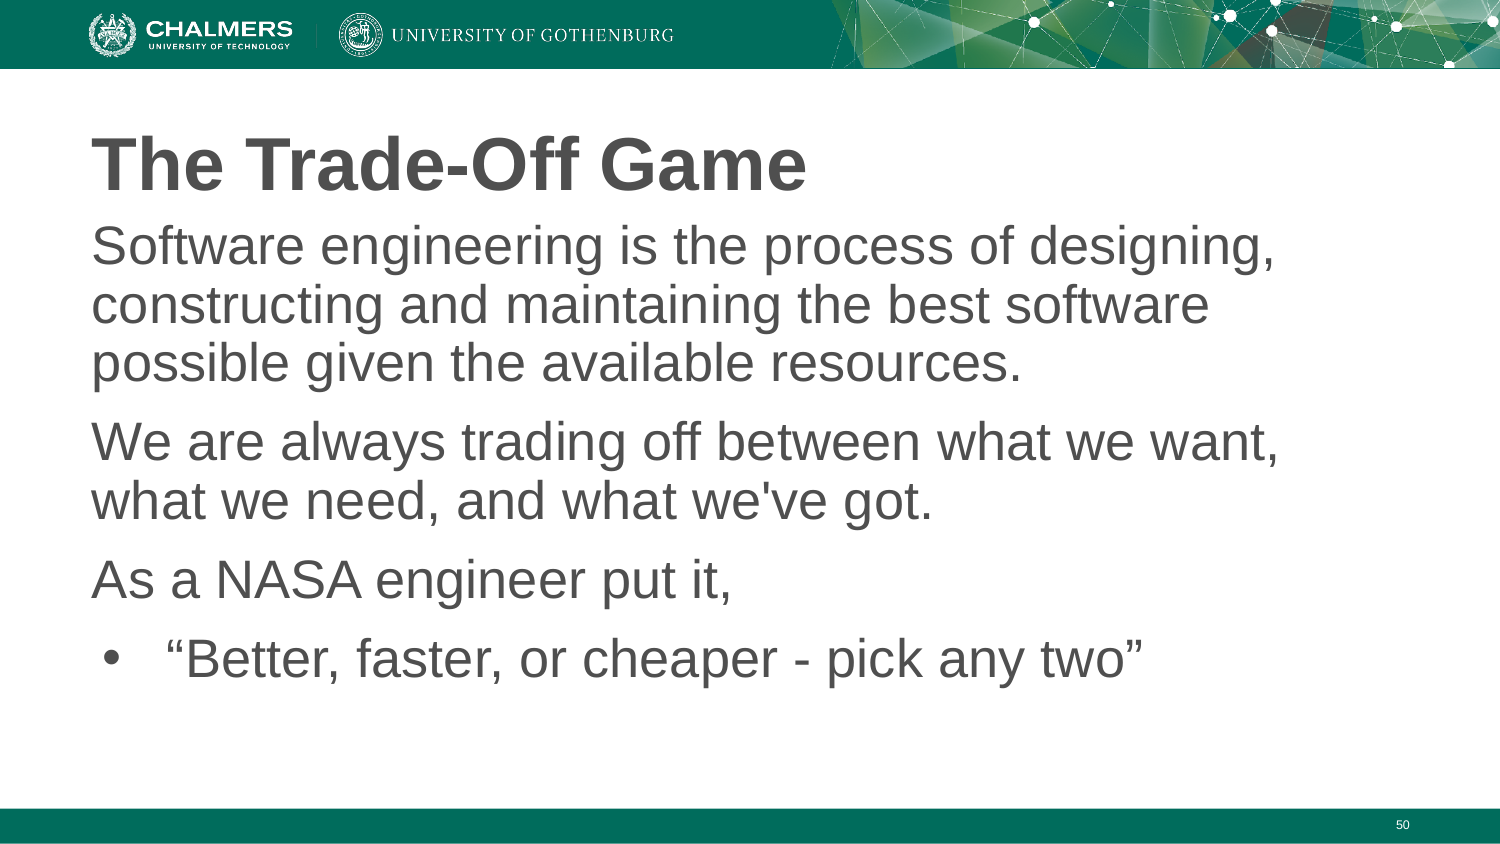

# The Trade-Off Game
Software engineering is the process of designing, constructing and maintaining the best software possible given the available resources.
We are always trading off between what we want, what we need, and what we've got.
As a NASA engineer put it,
“Better, faster, or cheaper - pick any two”
50